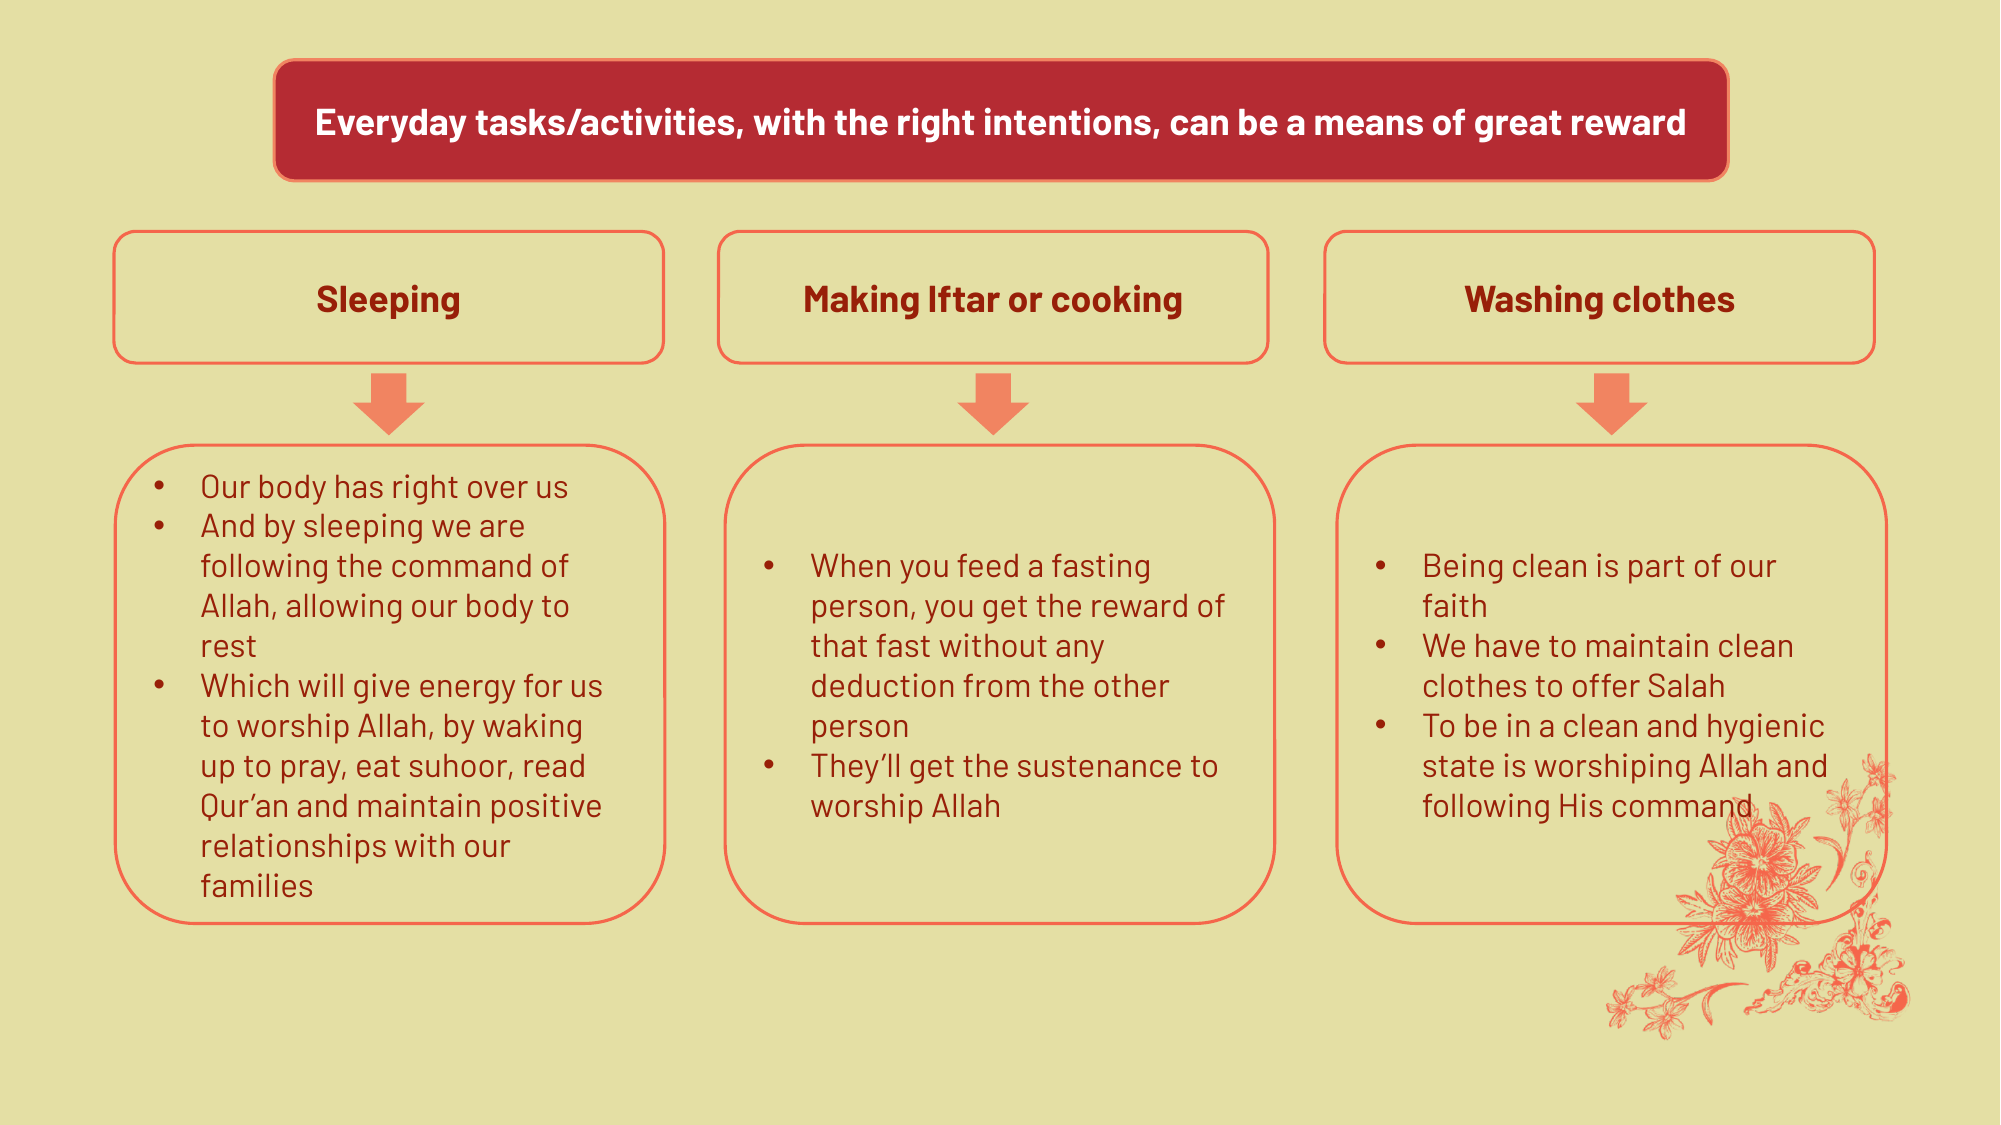

Everyday tasks/activities, with the right intentions, can be a means of great reward
Sleeping
Making Iftar or cooking
Washing clothes

Our body has right over us
And by sleeping we are following the command of Allah, allowing our body to rest
Which will give energy for us to worship Allah, by waking up to pray, eat suhoor, read Qur’an and maintain positive relationships with our families
When you feed a fasting person, you get the reward of that fast without any deduction from the other person
They’ll get the sustenance to worship Allah
Being clean is part of our faith
We have to maintain clean clothes to offer Salah
To be in a clean and hygienic state is worshiping Allah and following His command